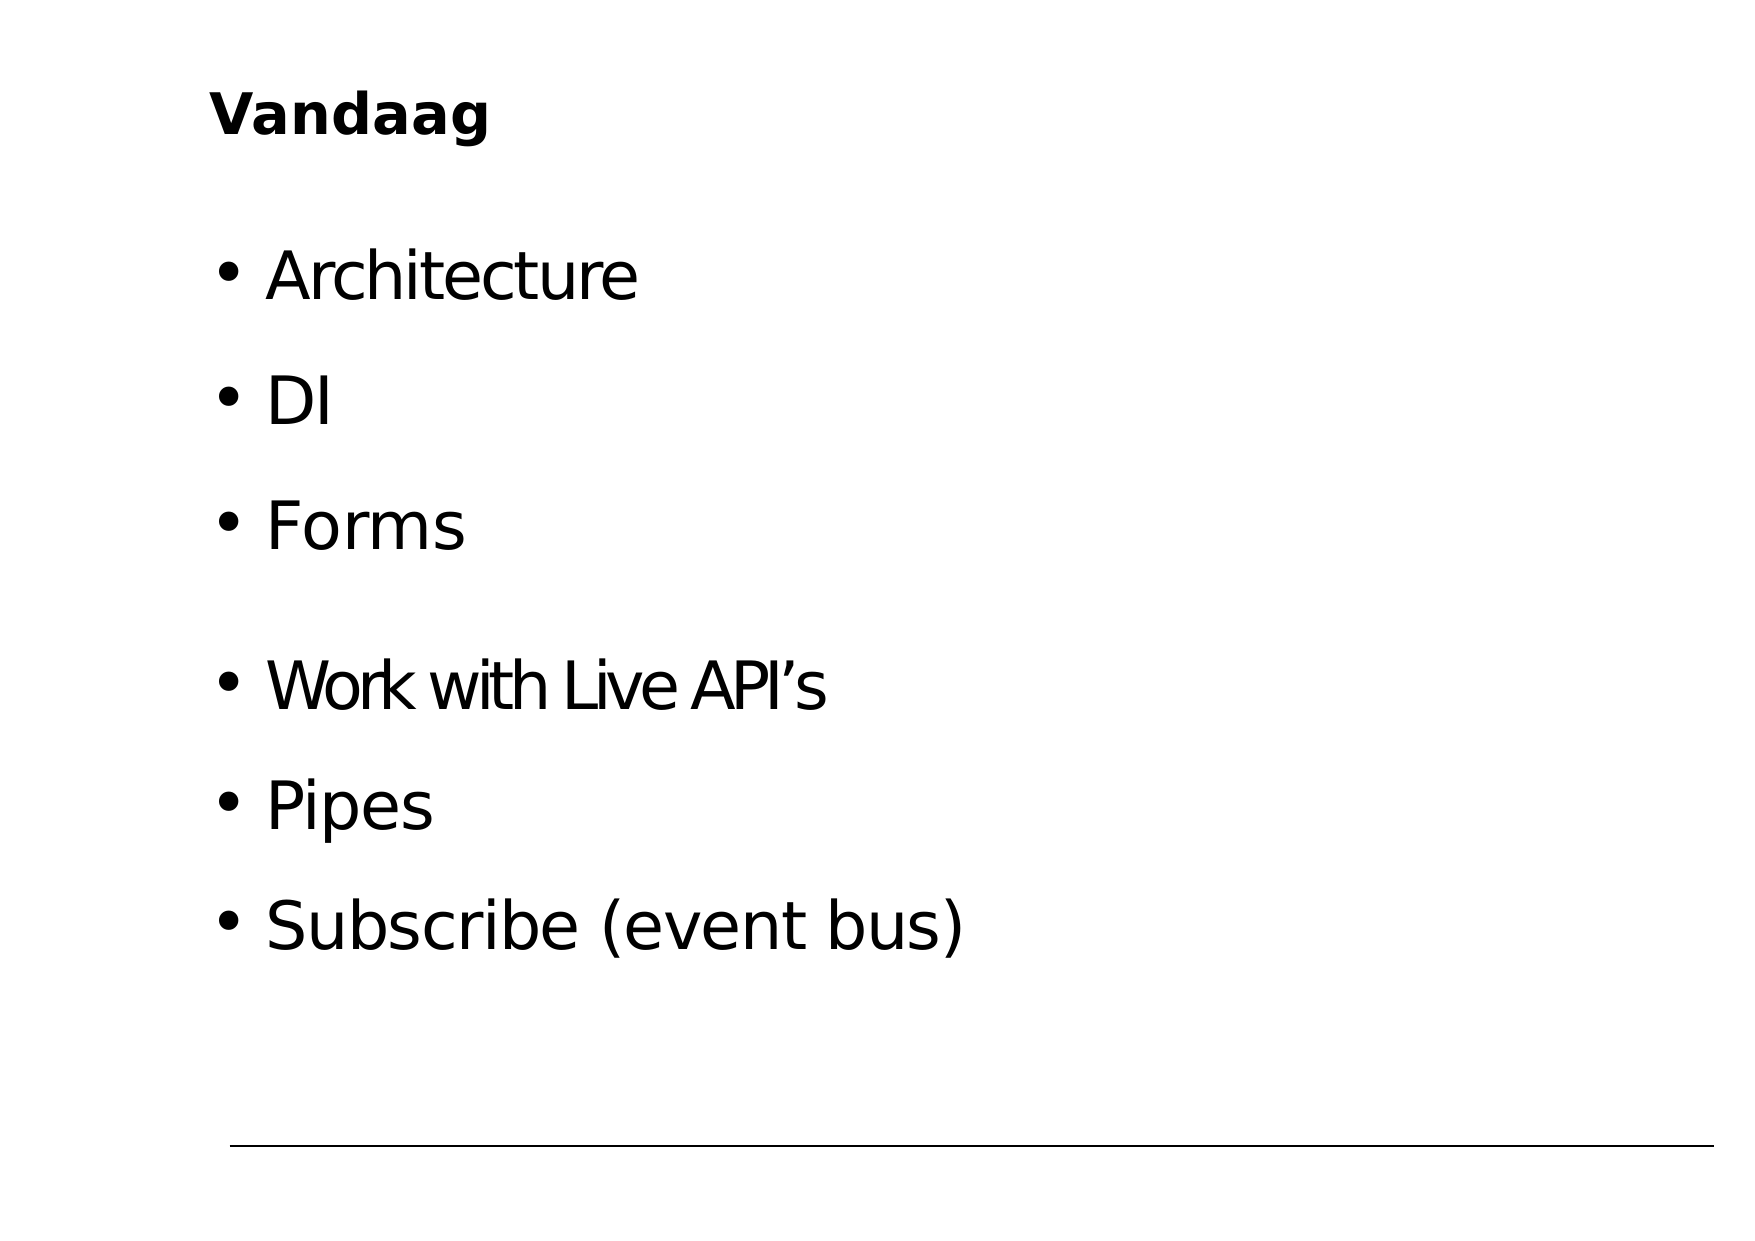

# Vandaag
Architecture
DI
Forms

Work with Live API’s
Pipes
Subscribe (event bus)